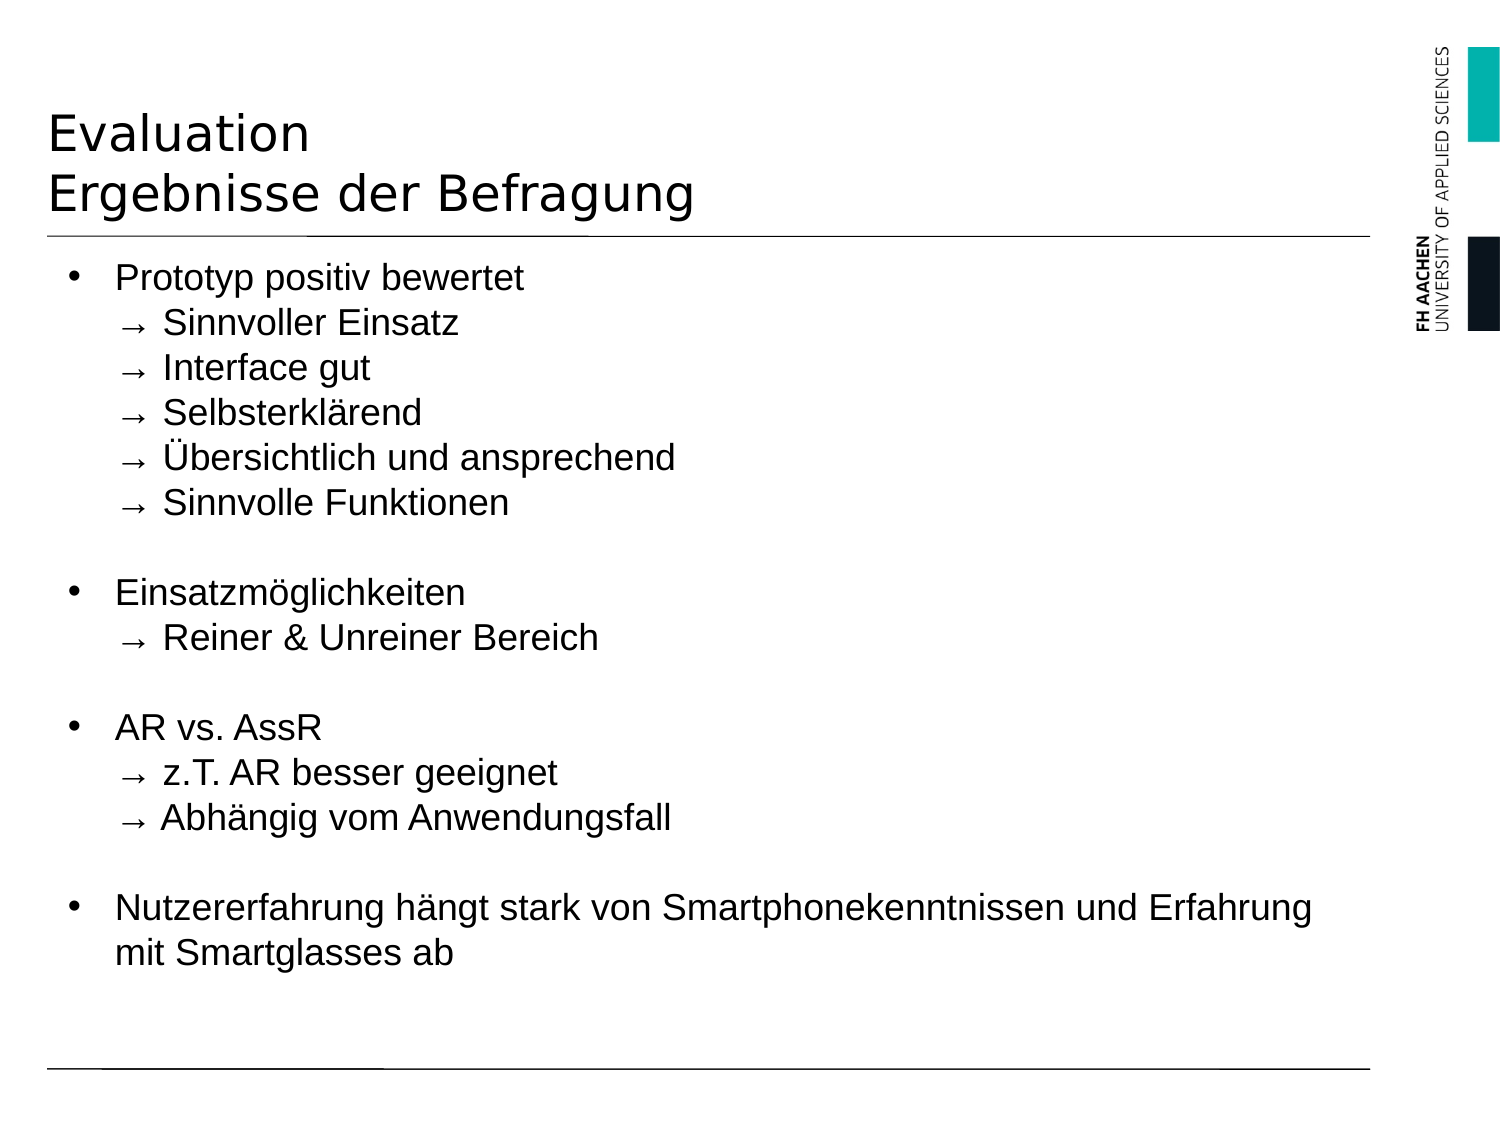

# Evaluation Ergebnisse der Befragung
Prototyp positiv bewertet
→ Sinnvoller Einsatz
→ Interface gut
→ Selbsterklärend
→ Übersichtlich und ansprechend
→ Sinnvolle Funktionen

Einsatzmöglichkeiten
→ Reiner & Unreiner Bereich

AR vs. AssR
→ z.T. AR besser geeignet
→ Abhängig vom Anwendungsfall

Nutzererfahrung hängt stark von Smartphonekenntnissen und Erfahrung mit Smartglasses ab